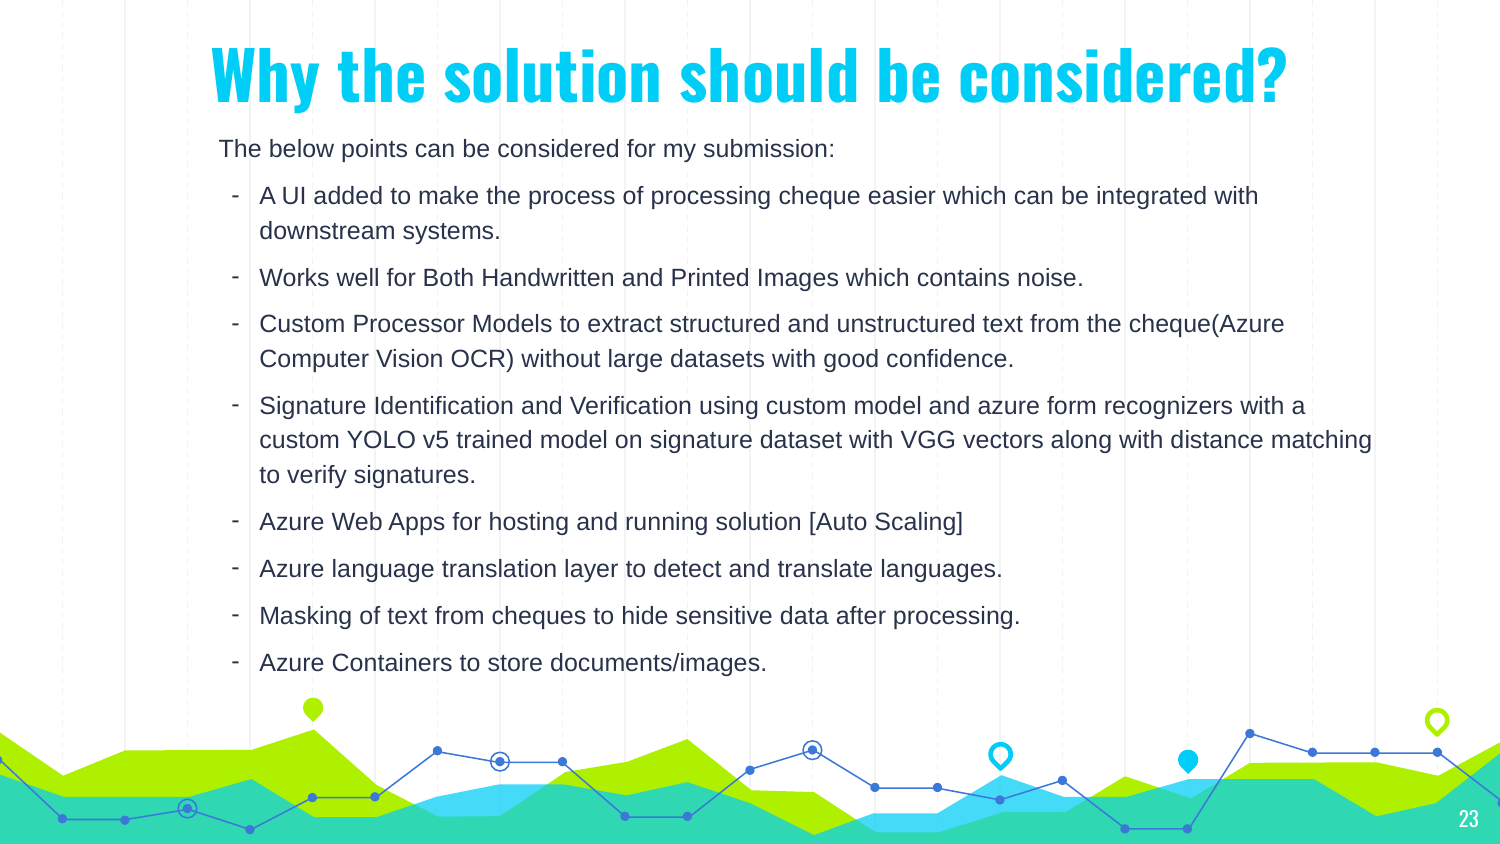

# Why the solution should be considered?
The below points can be considered for my submission:
A UI added to make the process of processing cheque easier which can be integrated with downstream systems.
Works well for Both Handwritten and Printed Images which contains noise.
Custom Processor Models to extract structured and unstructured text from the cheque(Azure Computer Vision OCR) without large datasets with good confidence.
Signature Identification and Verification using custom model and azure form recognizers with a custom YOLO v5 trained model on signature dataset with VGG vectors along with distance matching to verify signatures.
Azure Web Apps for hosting and running solution [Auto Scaling]
Azure language translation layer to detect and translate languages.
Masking of text from cheques to hide sensitive data after processing.
Azure Containers to store documents/images.

23